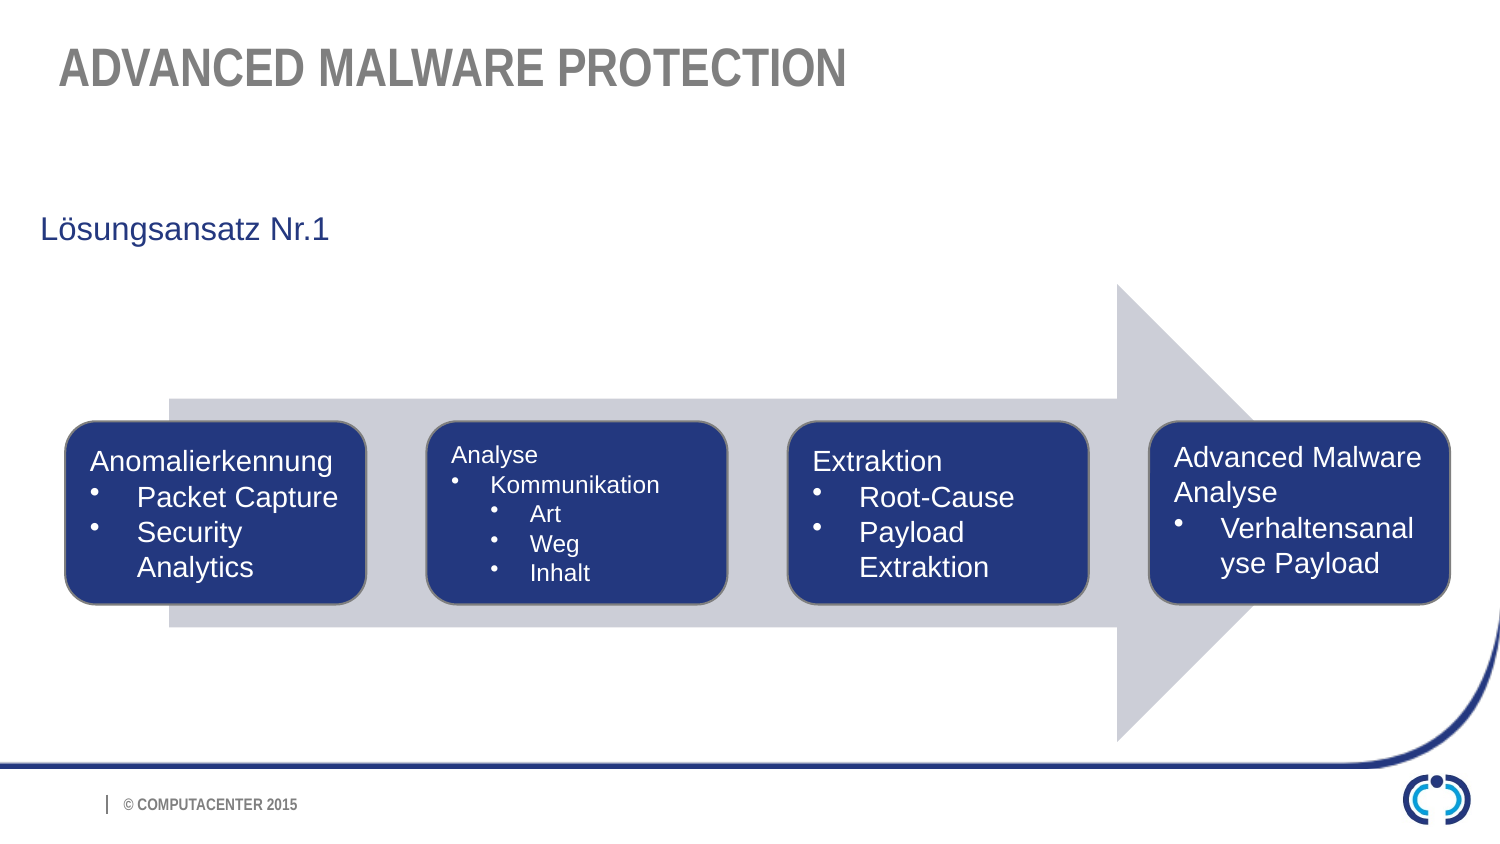

# Advanced Malware Protection
Lösungsansatz Nr.1
Anomalierkennung
Analyse
Extraktion
Security Analytics
Packet Capture
Kommunikation
Weg
Art
Inhalt
Root-Cause
Payload Extraktion
Advanced Malware Analyse
Verhaltensanalyse Payload
80